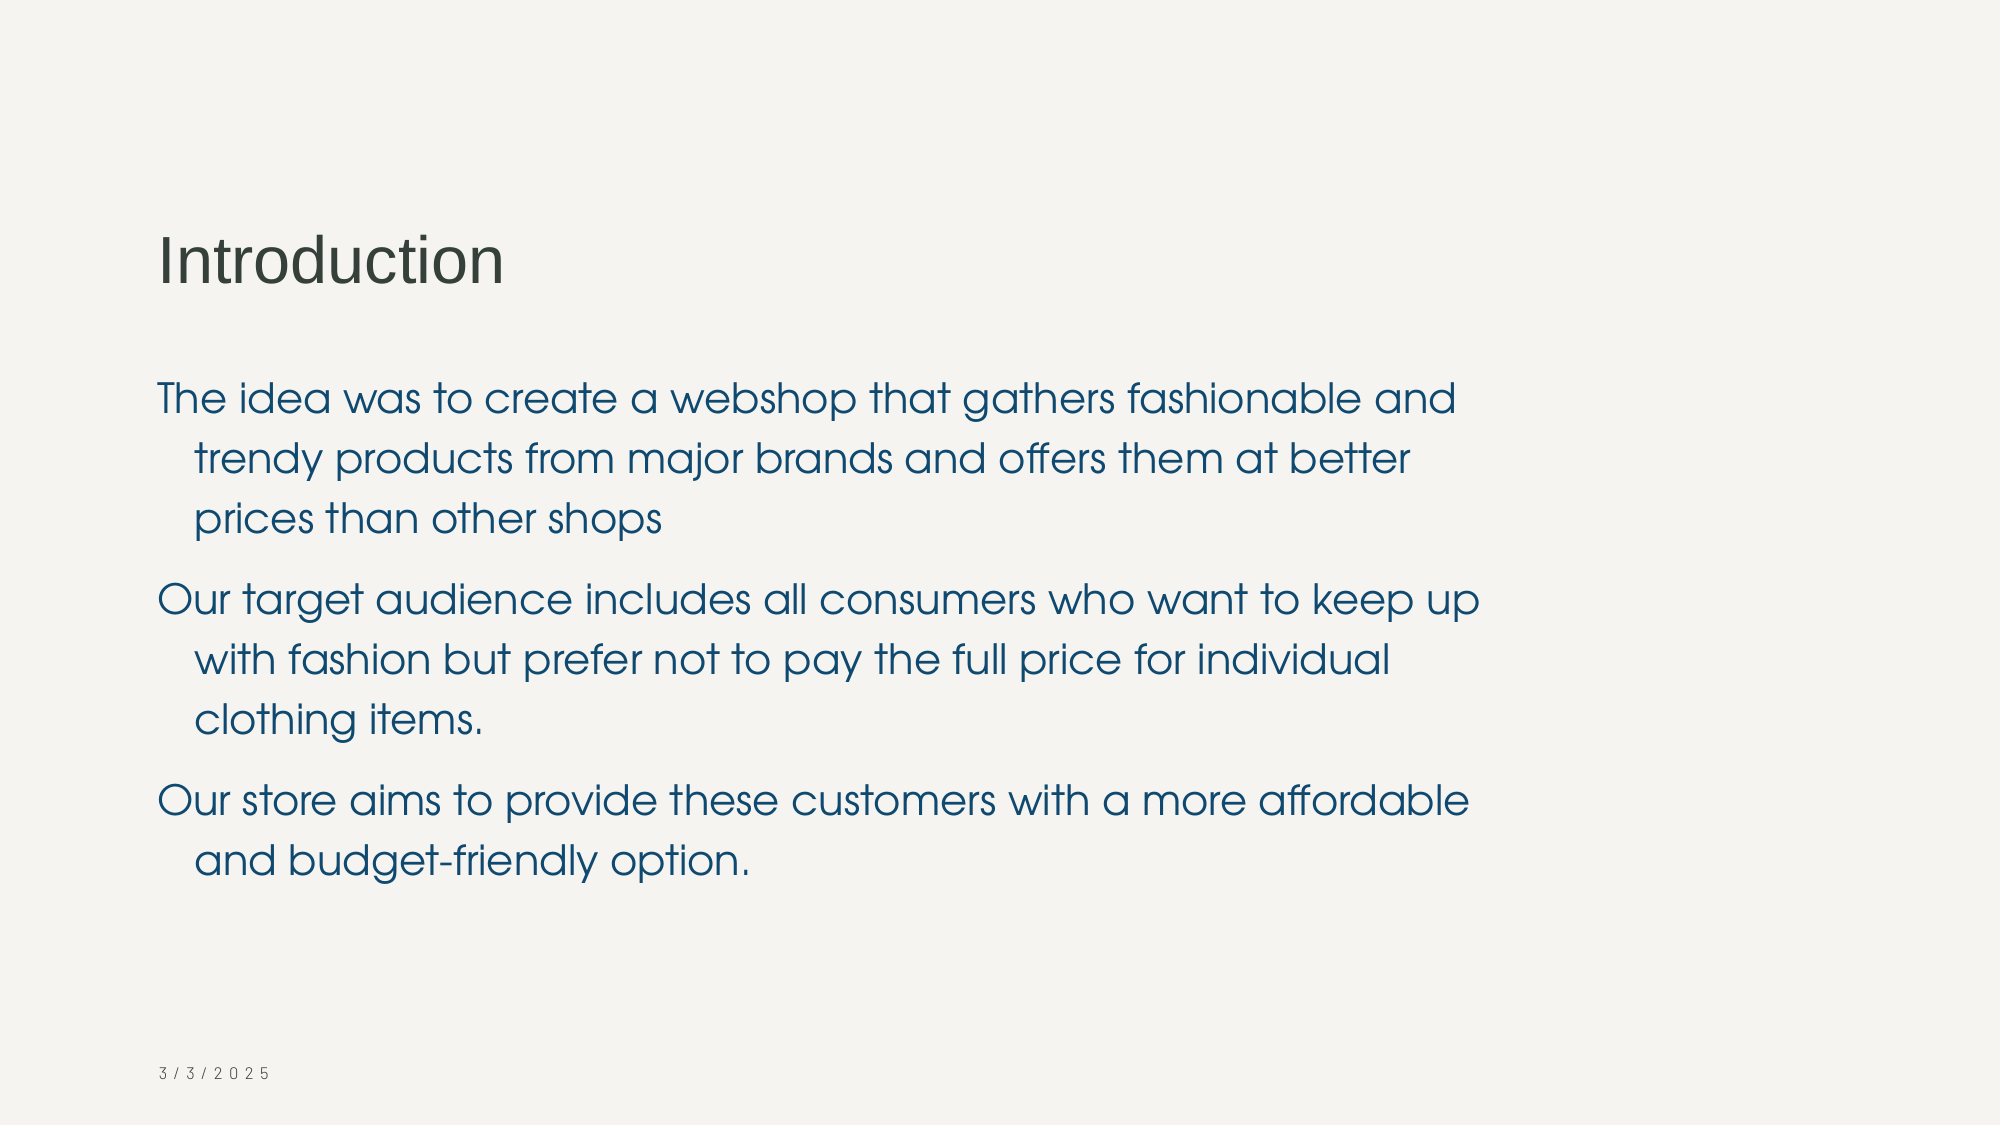

# Introduction
The idea was to create a webshop that gathers fashionable and trendy products from major brands and offers them at better prices than other shops
Our target audience includes all consumers who want to keep up with fashion but prefer not to pay the full price for individual clothing items.
Our store aims to provide these customers with a more affordable and budget-friendly option.

3/3/2025